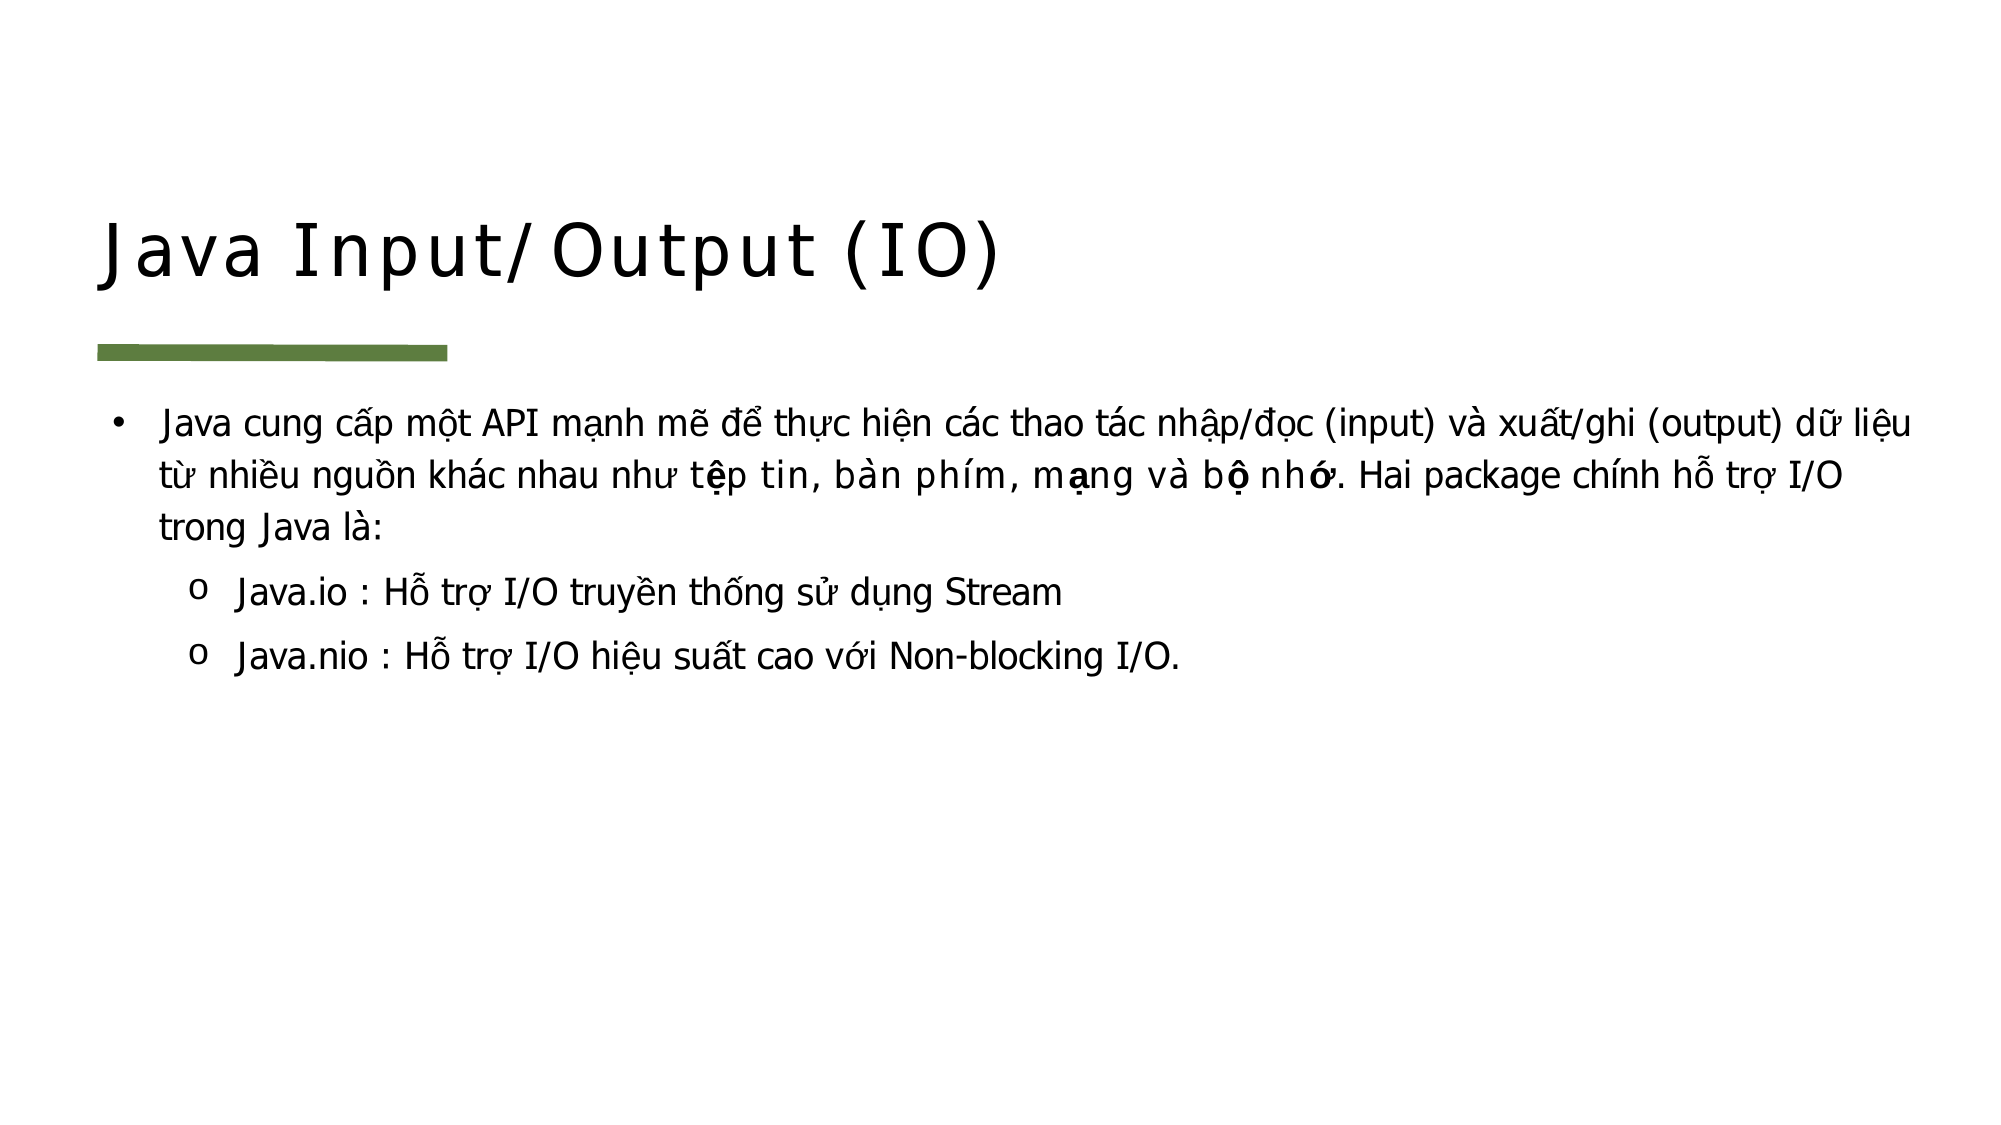

# Java Input/Output (IO)
Java cung cấp một API mạnh mẽ để thực hiện các thao tác nhập/đọc (input) và xuất/ghi (output) dữ liệu từ nhiều nguồn khác nhau như tệp tin, bàn phím, mạng và bộ nhớ. Hai package chính hỗ trợ I/O trong Java là:
Java.io : Hỗ trợ I/O truyền thống sử dụng Stream
Java.nio : Hỗ trợ I/O hiệu suất cao với Non-blocking I/O.